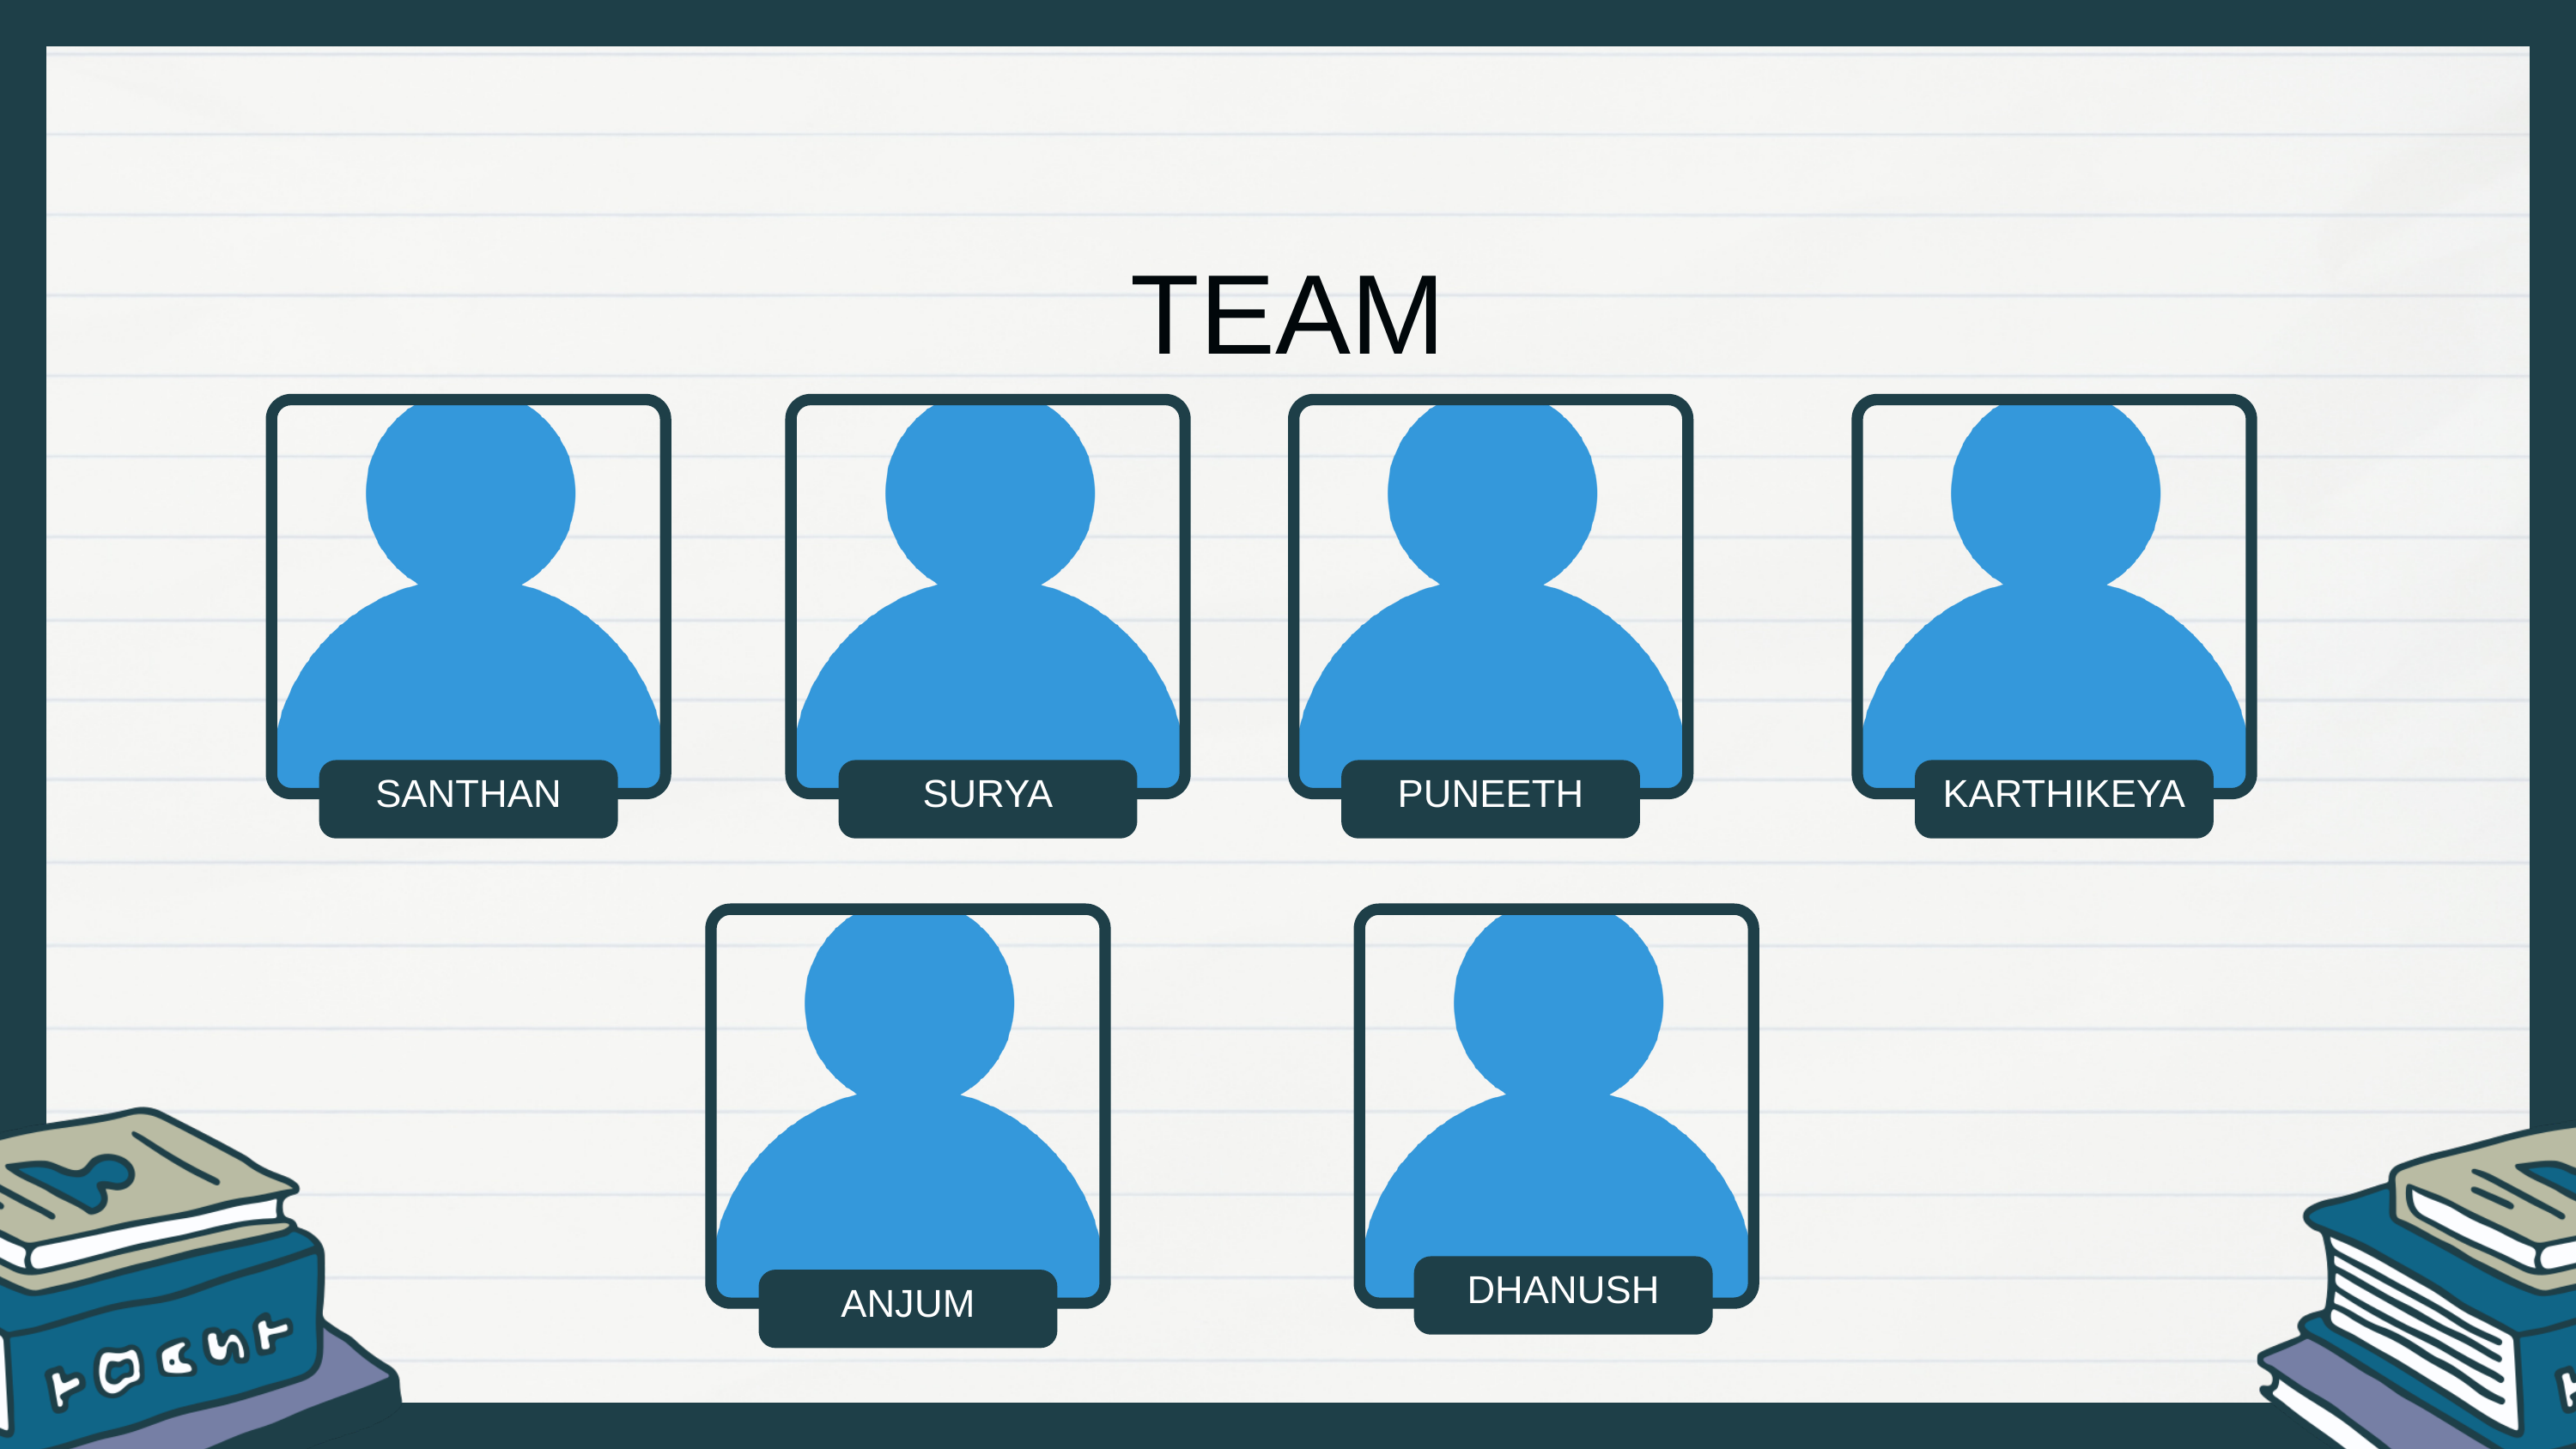

TEAM

SANTHAN

SURYA

PUNEETH

KARTHIKEYA

DHANUSH

ANJUM